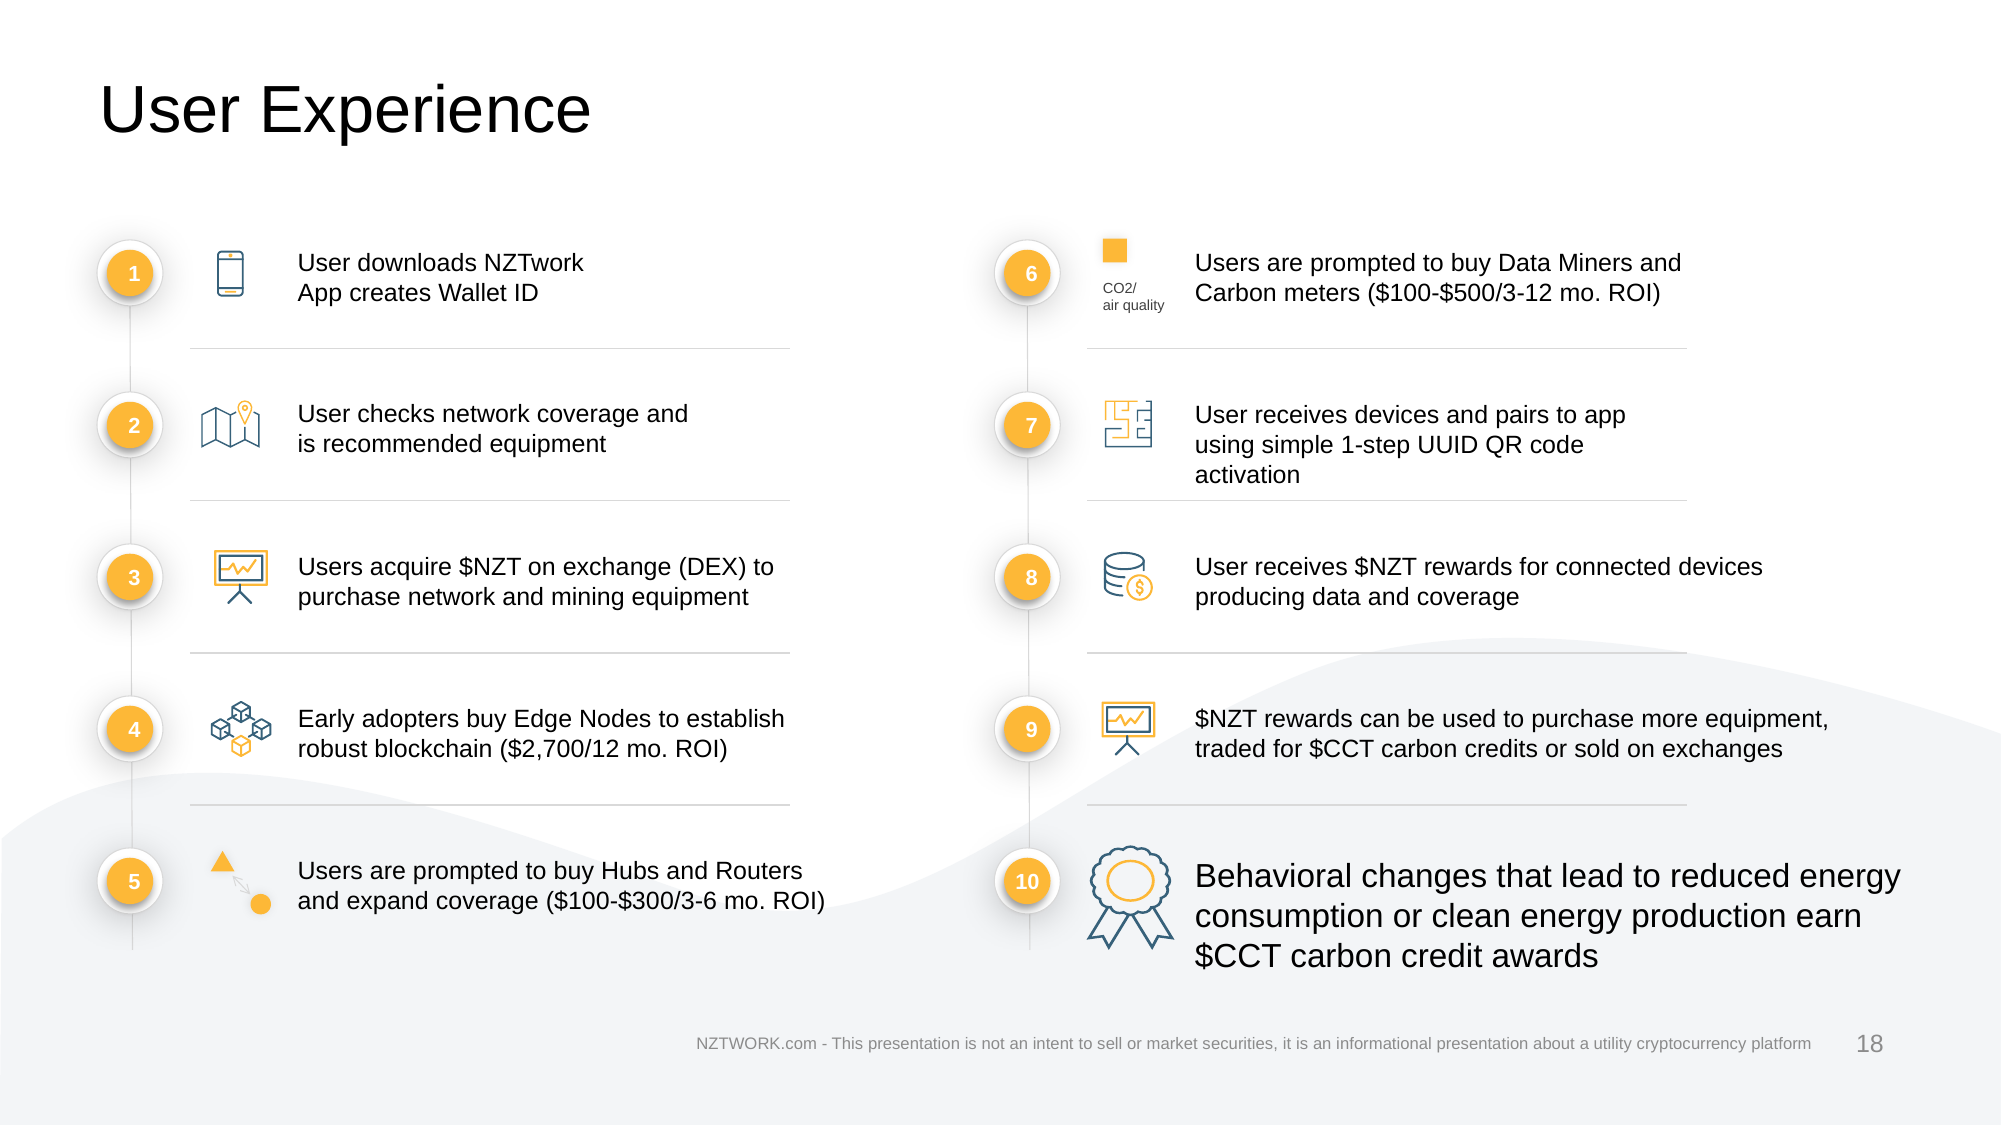

# User Experience

CO2/
air quality
User downloads NZTwork App creates Wallet ID
Users are prompted to buy Data Miners and Carbon meters ($100-$500/3-12 mo. ROI)

1

2

3

4

5

6

7

8

9

10

User checks network coverage and is recommended equipment
User receives devices and pairs to app using simple 1-step UUID QR code activation

User receives $NZT rewards for connected devices producing data and coverage
Users acquire $NZT on exchange (DEX) to purchase network and mining equipment

$NZT rewards can be used to purchase more equipment, traded for $CCT carbon credits or sold on exchanges
Early adopters buy Edge Nodes to establish robust blockchain ($2,700/12 mo. ROI)

Users are prompted to buy Hubs and Routers and expand coverage ($100-$300/3-6 mo. ROI)
Behavioral changes that lead to reduced energy consumption or clean energy production earn $CCT carbon credit awards

NZTWORK.com - This presentation is not an intent to sell or market securities, it is an informational presentation about a utility cryptocurrency platform
18